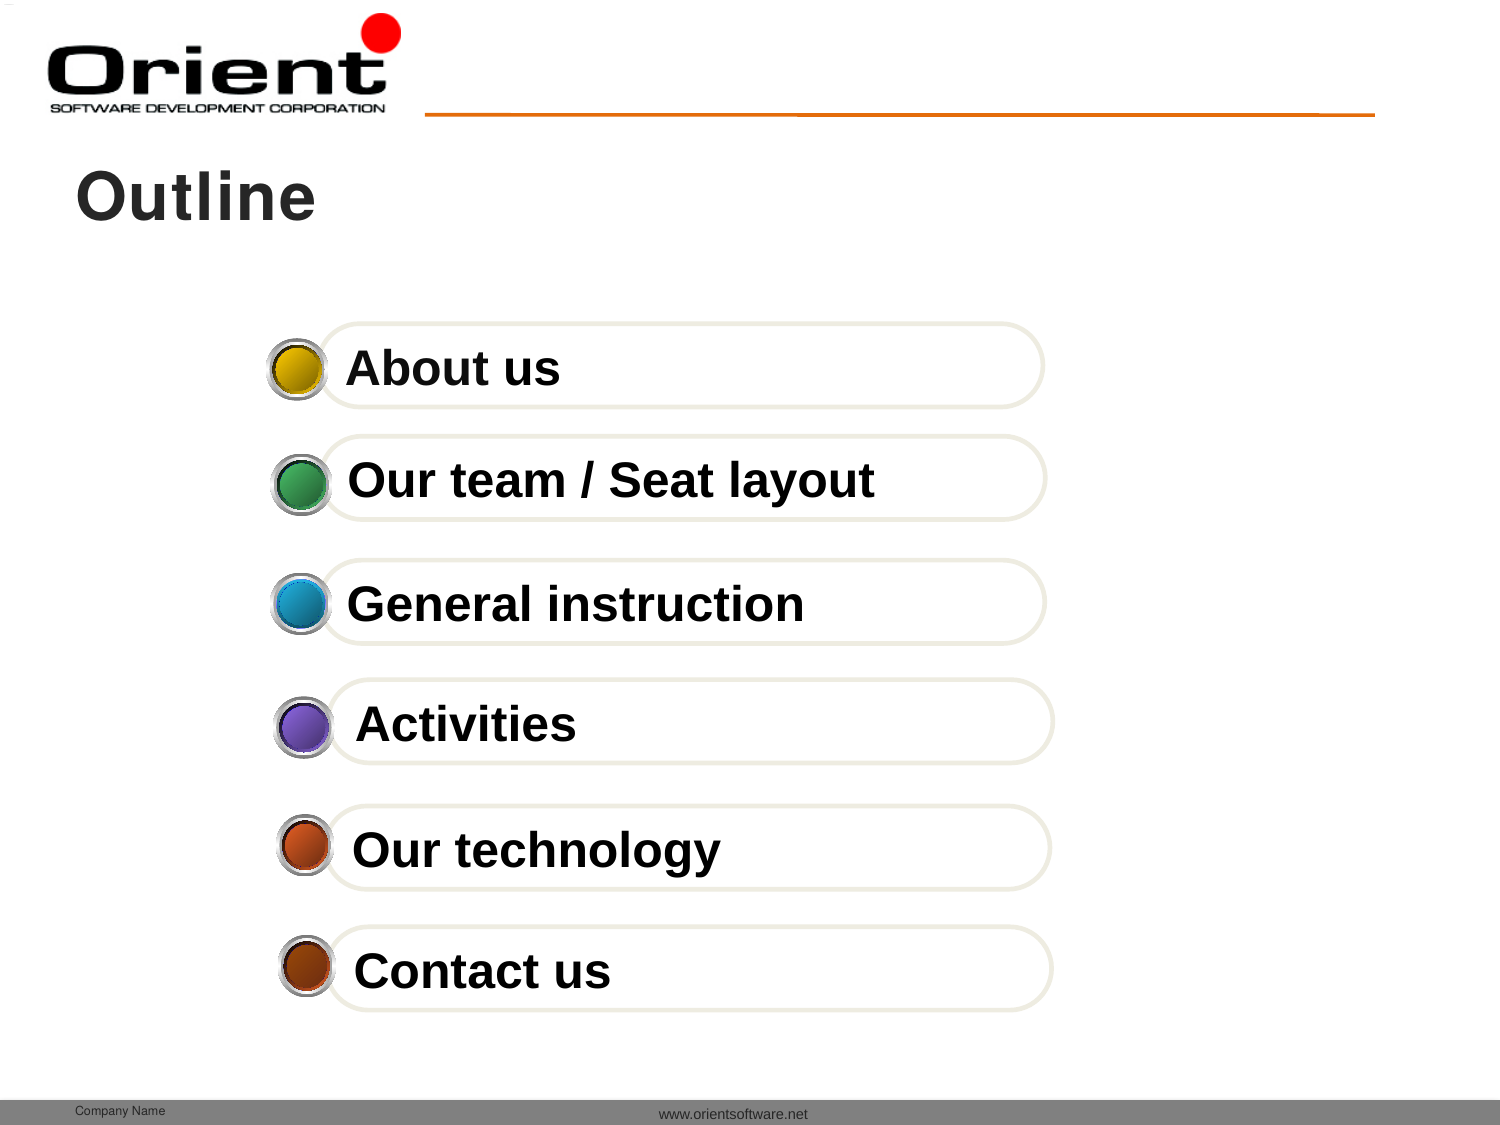

# Outline
About us

Our team / Seat layout

General instruction

Activities

Our technology

Contact us

Company Name